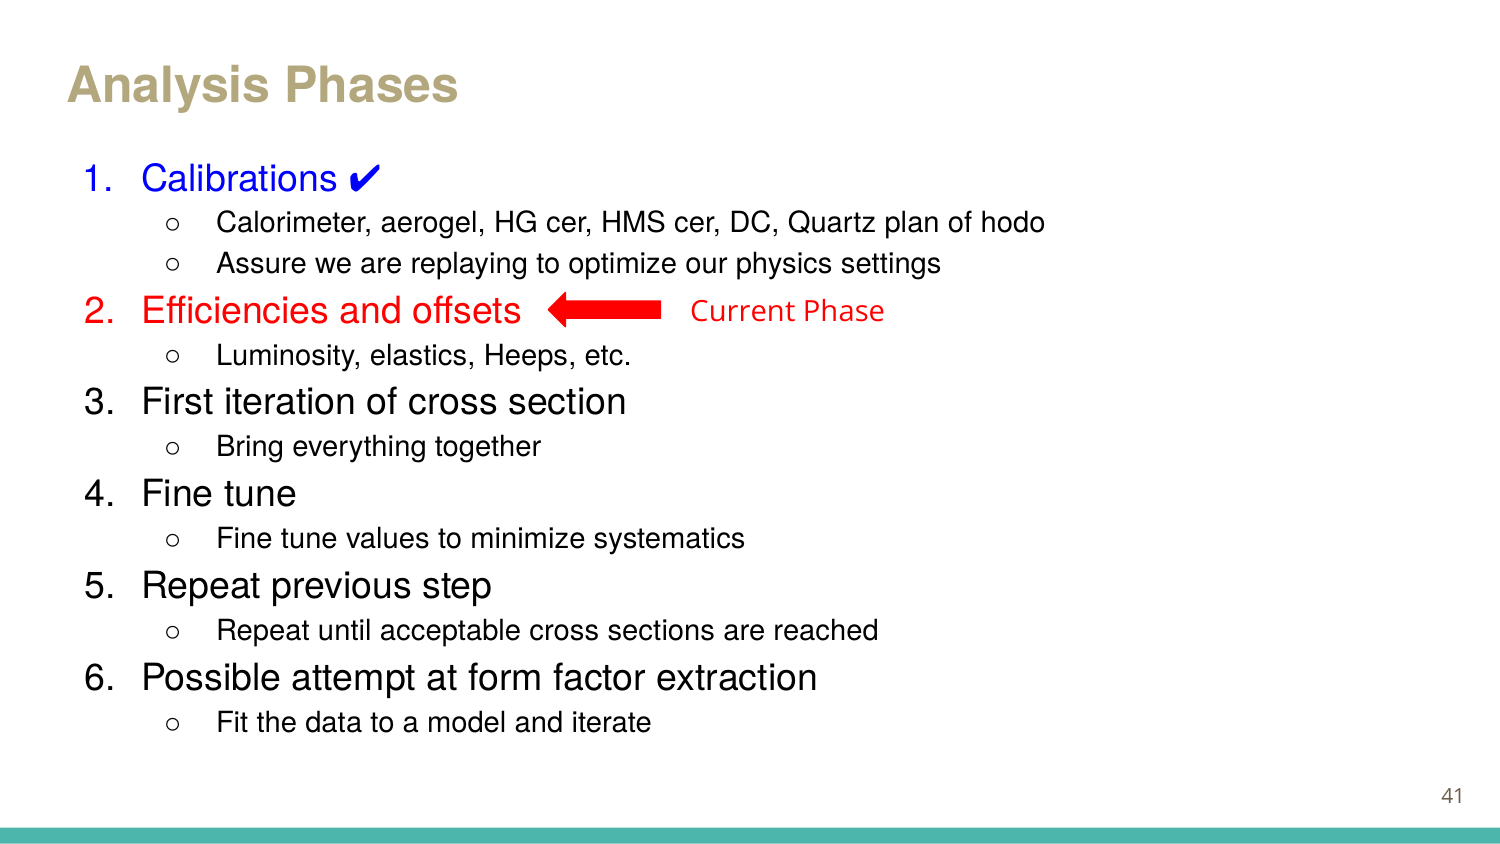

# Analysis Phases

Calibrations ✔
Calorimeter, aerogel, HG cer, HMS cer, DC, Quartz plan of hodo
Assure we are replaying to optimize our physics settings
Efficiencies and offsets
Luminosity, elastics, Heeps, etc.
First iteration of cross section
Bring everything together
Fine tune
Fine tune values to minimize systematics
Repeat previous step
Repeat until acceptable cross sections are reached
Possible attempt at form factor extraction
Fit the data to a model and iterate
Current Phase

41